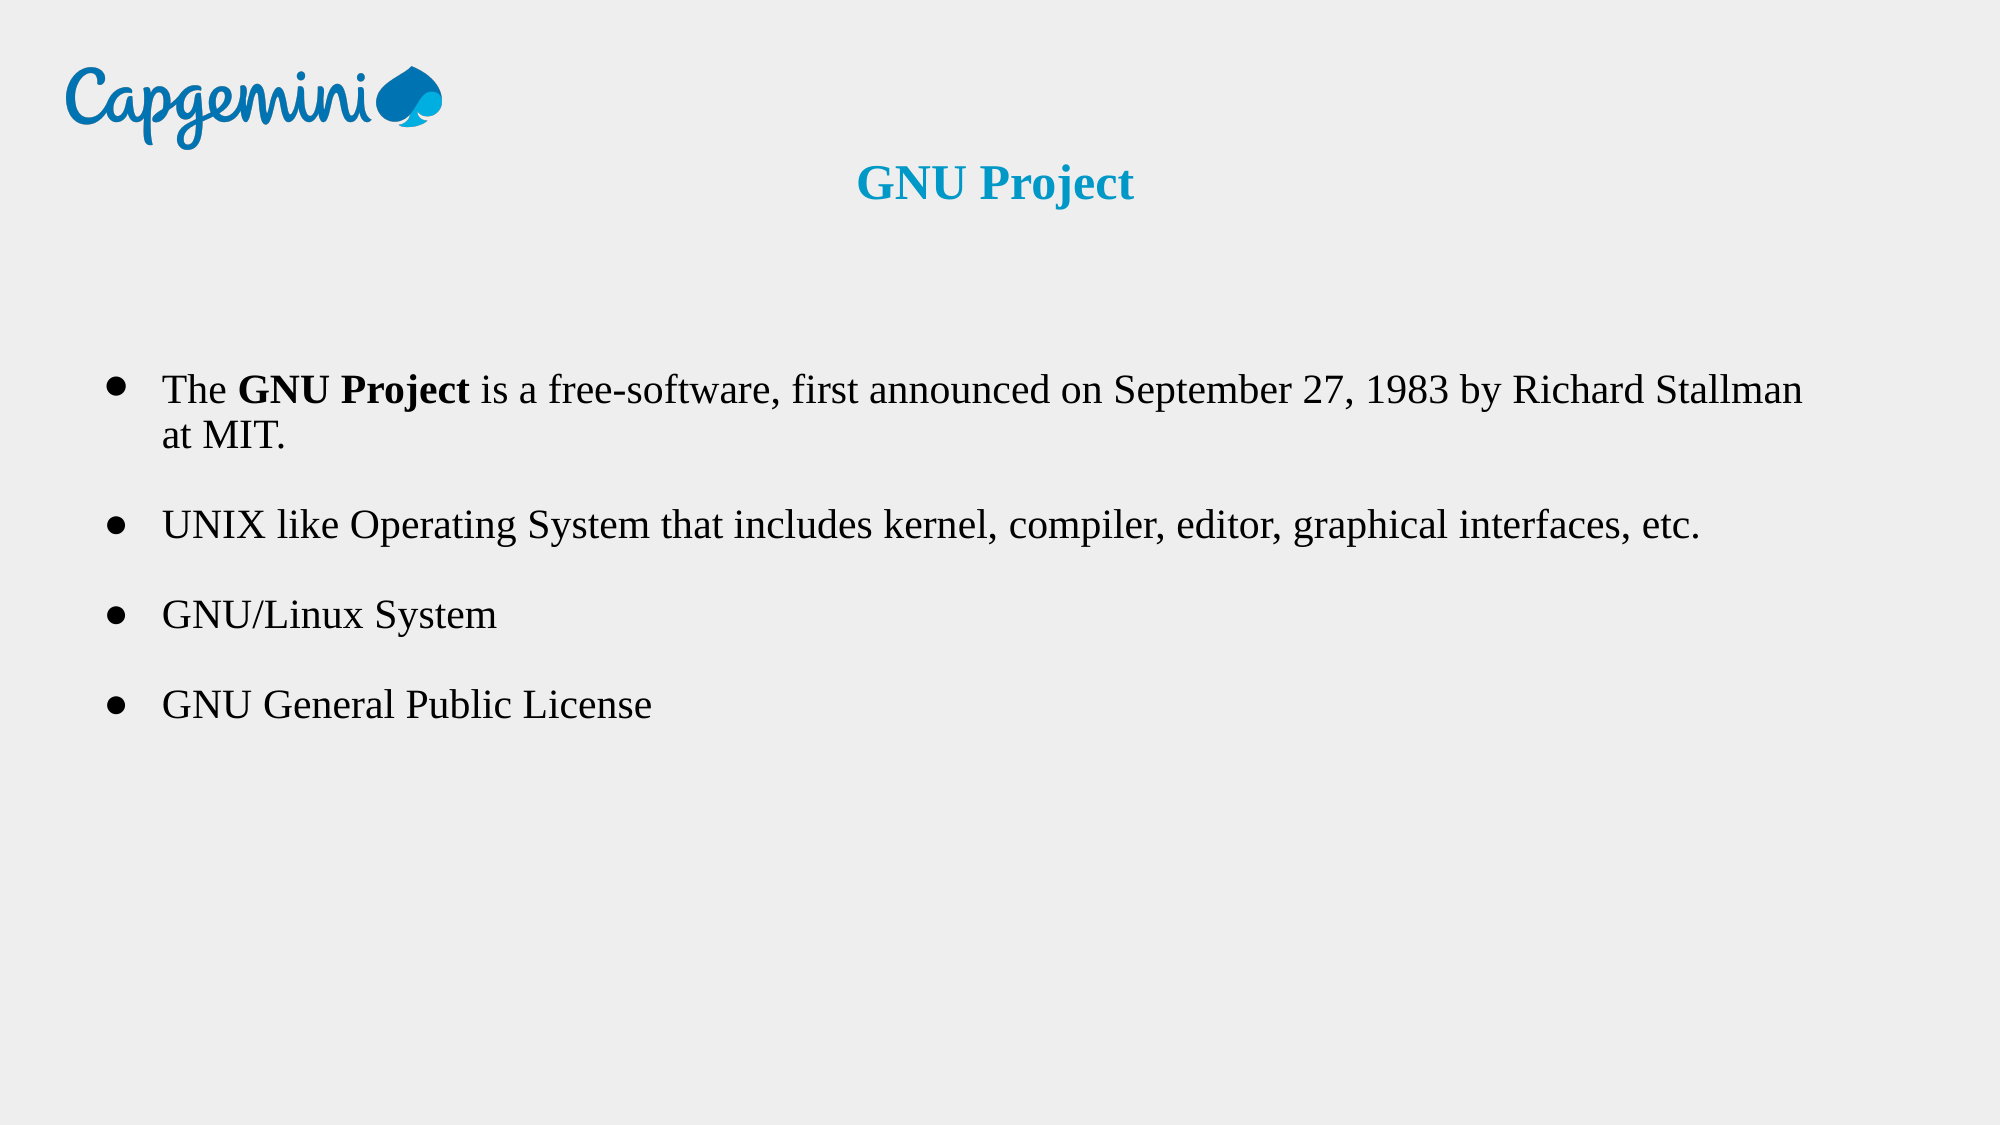

GNU Project
The GNU Project is a free-software, first announced on September 27, 1983 by Richard Stallman at MIT.

UNIX like Operating System that includes kernel, compiler, editor, graphical interfaces, etc.

GNU/Linux System

GNU General Public License